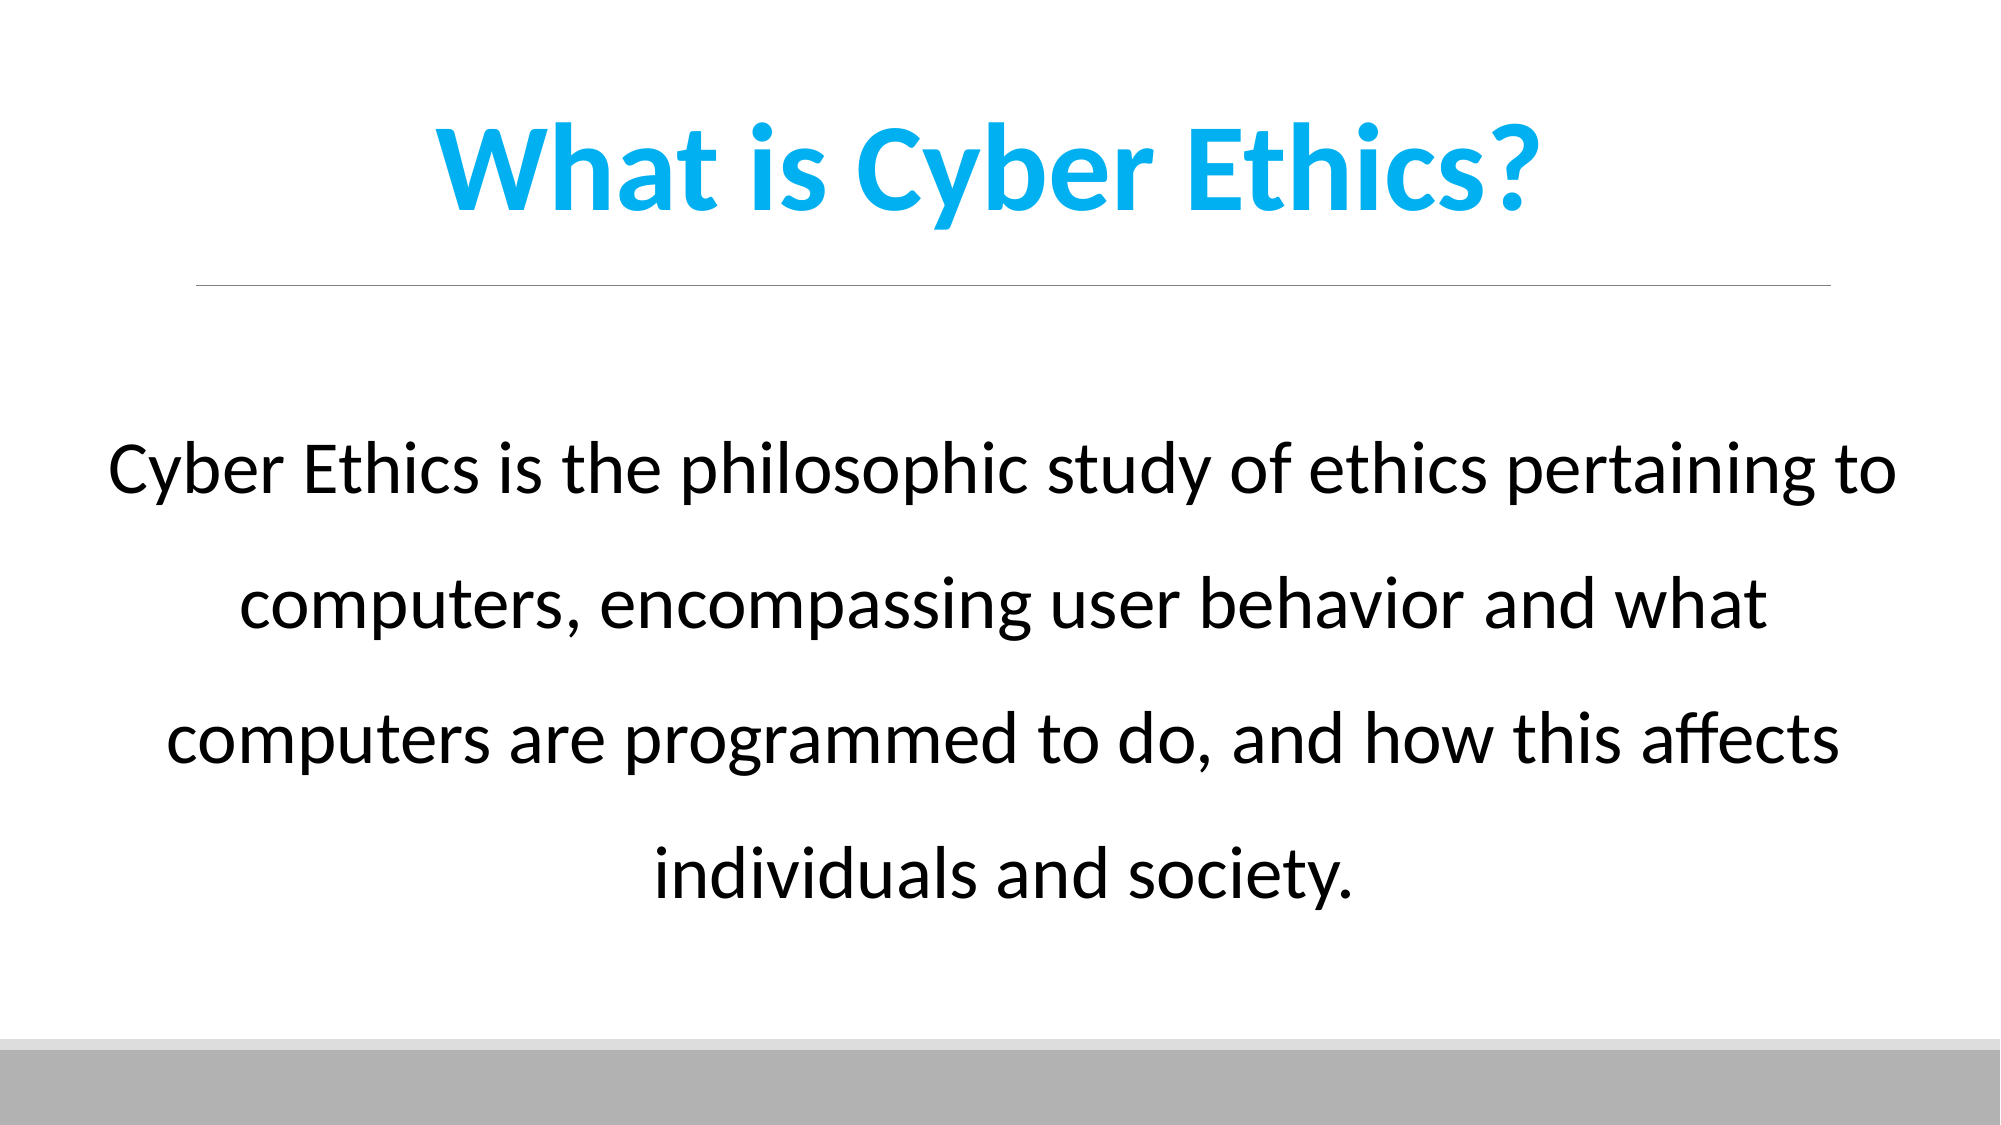

What is Cyber Ethics?
Cyber Ethics is the philosophic study of ethics pertaining to computers, encompassing user behavior and what computers are programmed to do, and how this affects individuals and society.